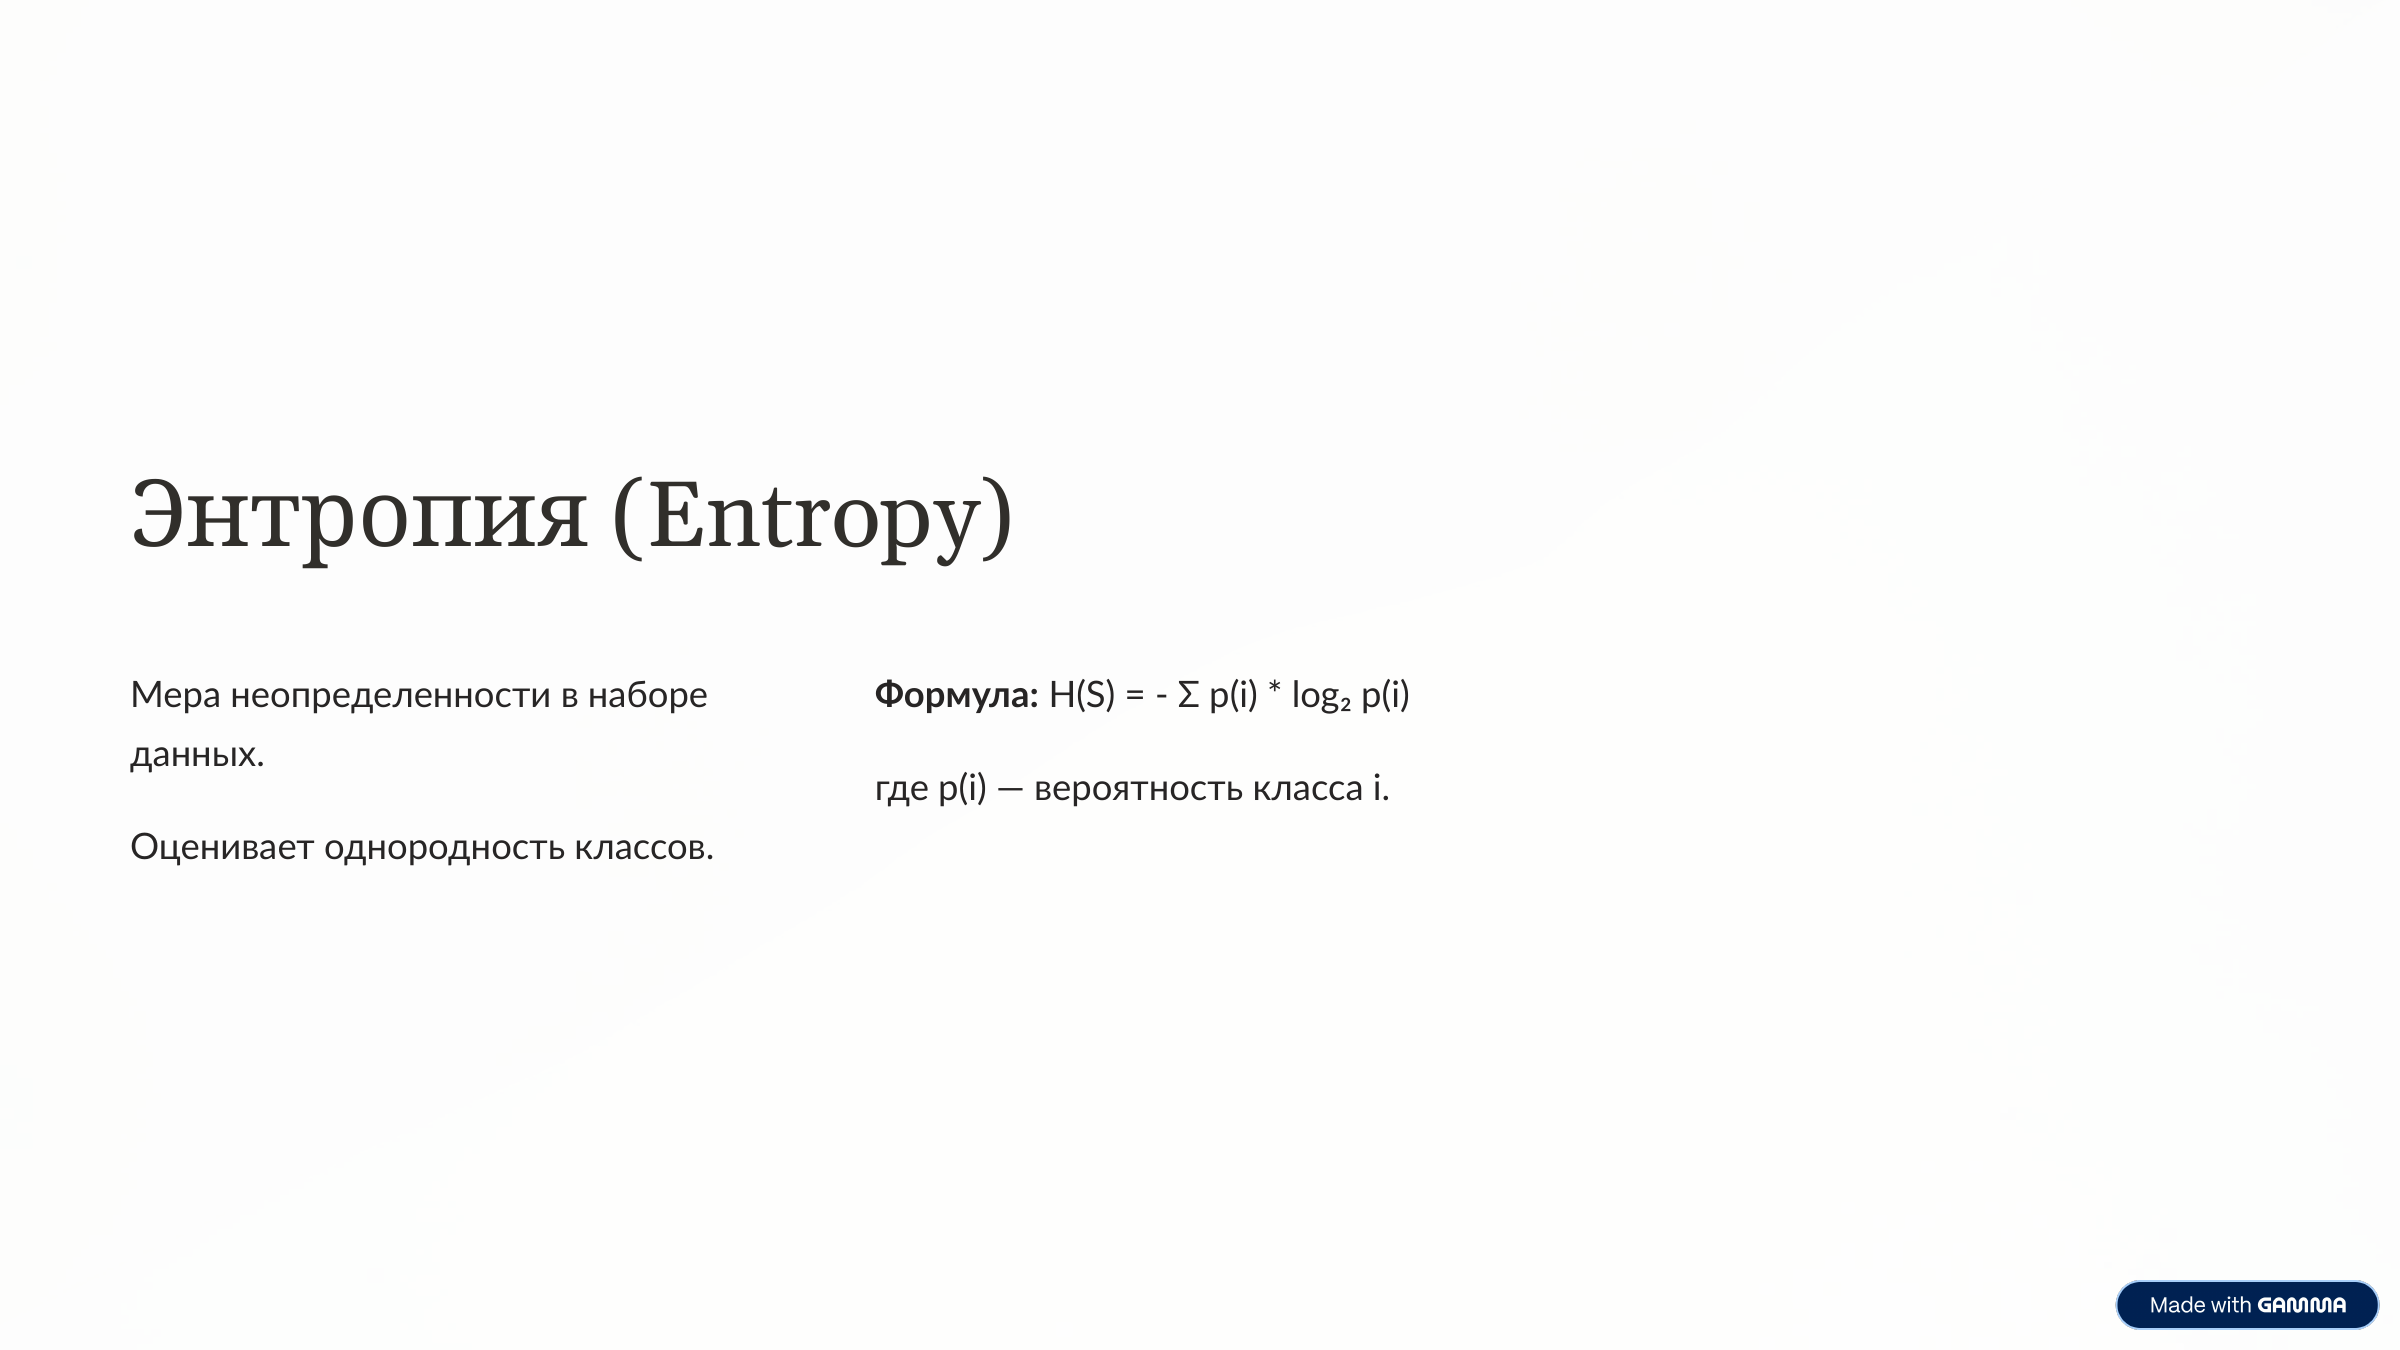

Энтропия (Entropy)
Мера неопределенности в наборе данных.
Формула: H(S) = - Σ p(i) * log₂ p(i)

где p(i) — вероятность класса i.
Оценивает однородность классов.